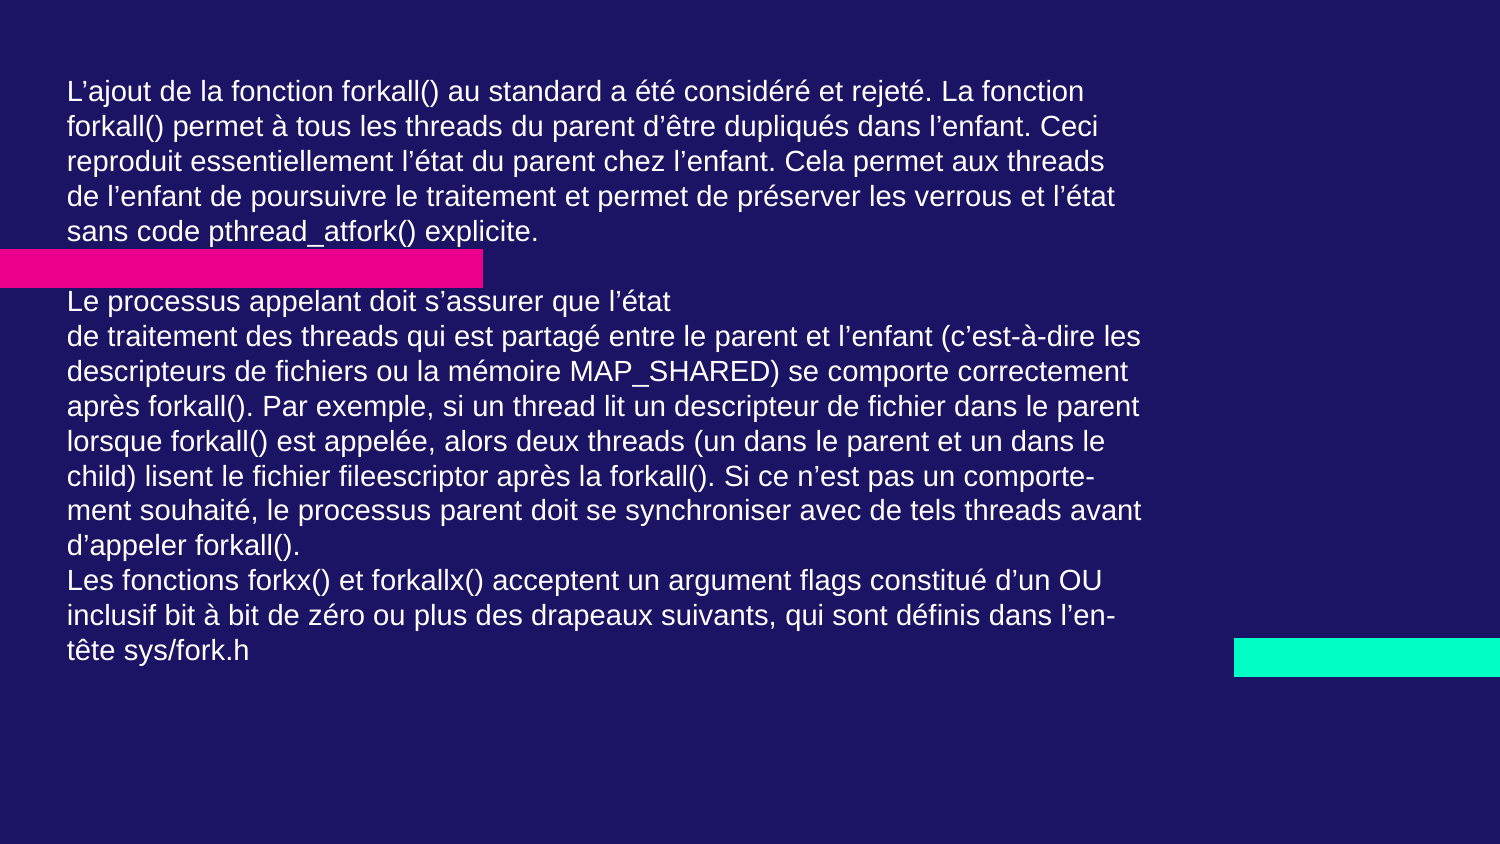

L’ajout de la fonction forkall() au standard a été considéré et rejeté. La fonction
forkall() permet à tous les threads du parent d’être dupliqués dans l’enfant. Ceci
reproduit essentiellement l’état du parent chez l’enfant. Cela permet aux threads
de l’enfant de poursuivre le traitement et permet de préserver les verrous et l’état
sans code pthread_atfork() explicite.

Le processus appelant doit s’assurer que l’état
de traitement des threads qui est partagé entre le parent et l’enfant (c’est-à-dire les
descripteurs de fichiers ou la mémoire MAP_SHARED) se comporte correctement
après forkall(). Par exemple, si un thread lit un descripteur de fichier dans le parent
lorsque forkall() est appelée, alors deux threads (un dans le parent et un dans le
child) lisent le fichier fileescriptor après la forkall(). Si ce n’est pas un comporte-
ment souhaité, le processus parent doit se synchroniser avec de tels threads avant
d’appeler forkall().
Les fonctions forkx() et forkallx() acceptent un argument flags constitué d’un OU
inclusif bit à bit de zéro ou plus des drapeaux suivants, qui sont définis dans l’en-
tête sys/fork.h